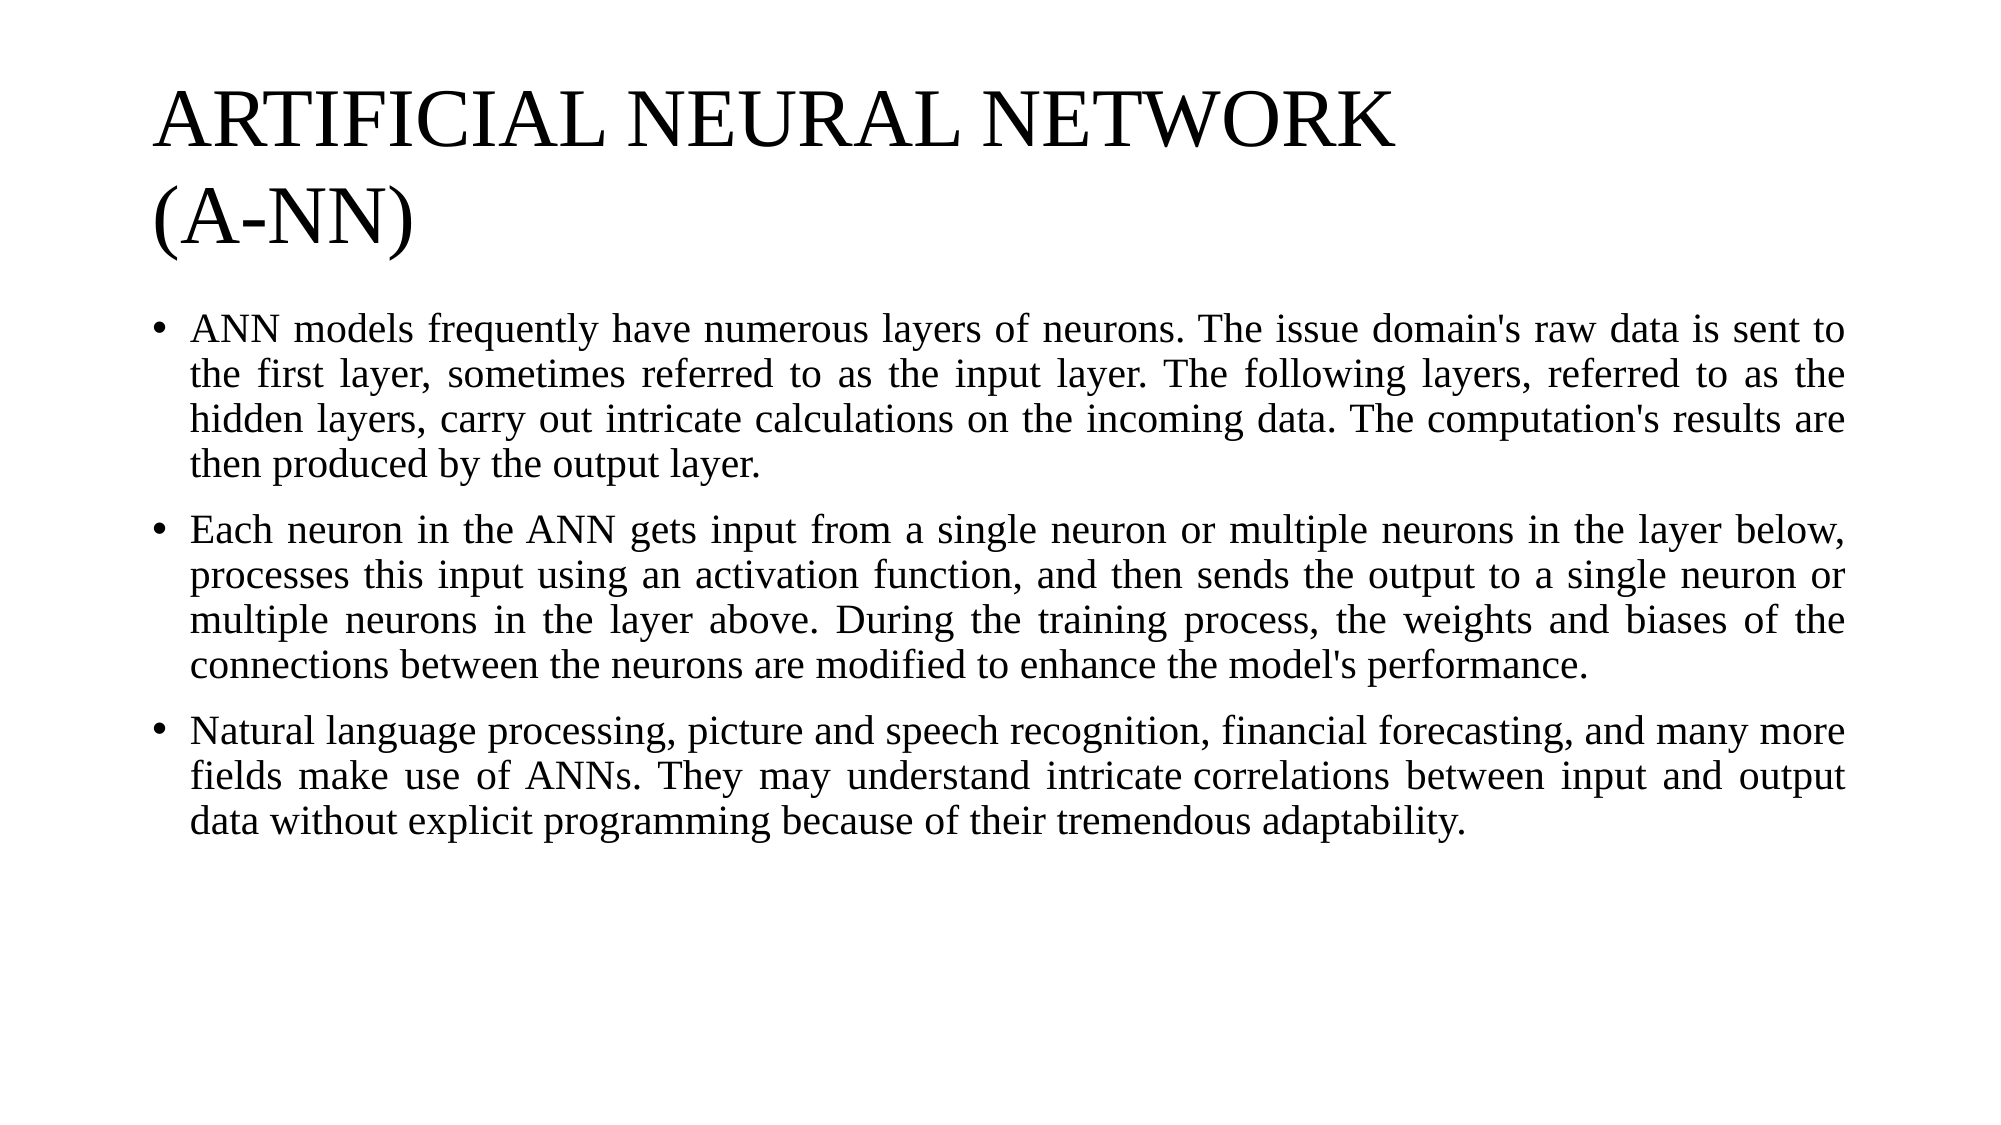

# ARTIFICIAL NEURAL NETWORK (A-NN)
ANN models frequently have numerous layers of neurons. The issue domain's raw data is sent to the first layer, sometimes referred to as the input layer. The following layers, referred to as the hidden layers, carry out intricate calculations on the incoming data. The computation's results are then produced by the output layer.
Each neuron in the ANN gets input from a single neuron or multiple neurons in the layer below, processes this input using an activation function, and then sends the output to a single neuron or multiple neurons in the layer above. During the training process, the weights and biases of the connections between the neurons are modified to enhance the model's performance.
Natural language processing, picture and speech recognition, financial forecasting, and many more fields make use of ANNs. They may understand intricate correlations between input and output data without explicit programming because of their tremendous adaptability.